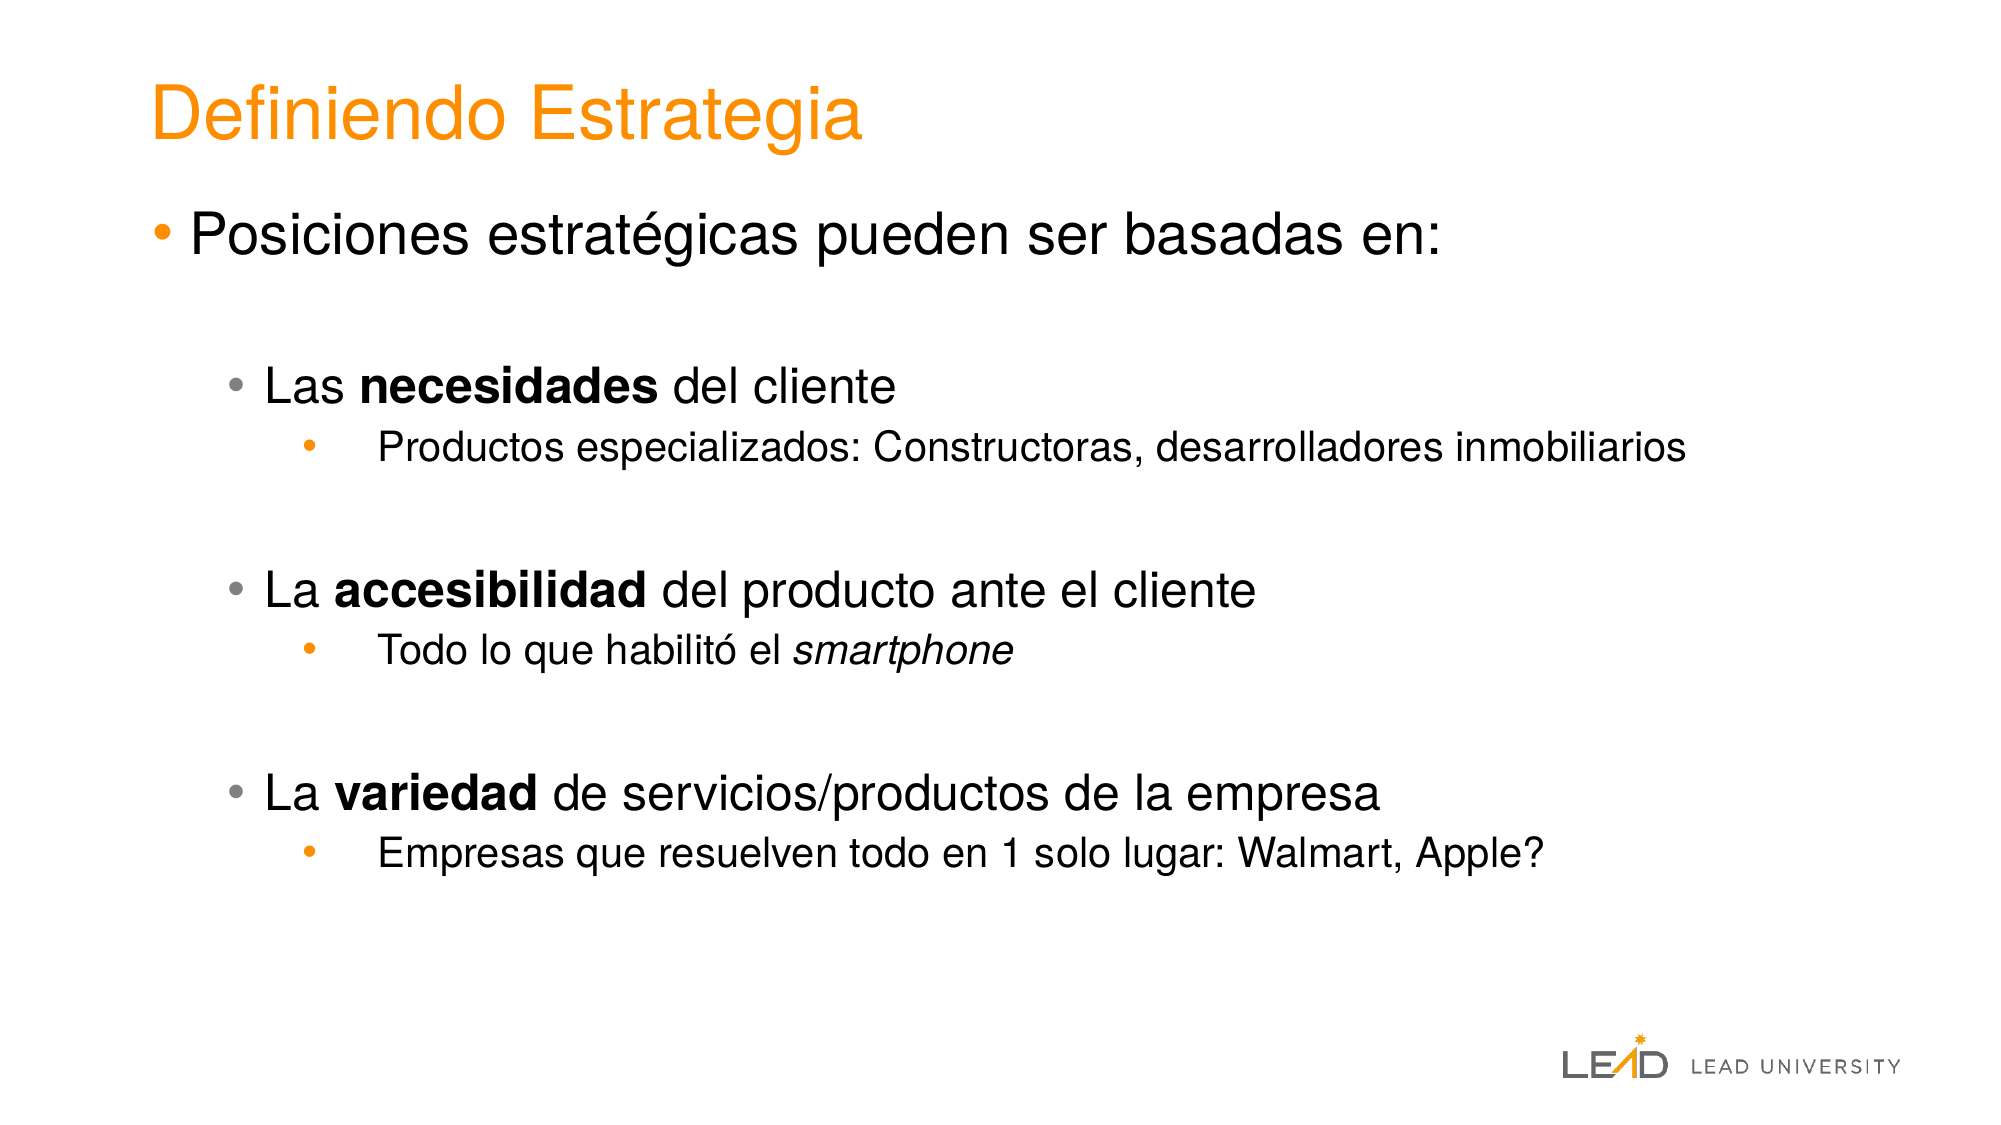

# Definiendo Estrategia
Posiciones estratégicas pueden ser basadas en:

Las necesidades del cliente
Productos especializados: Constructoras, desarrolladores inmobiliarios

La accesibilidad del producto ante el cliente
Todo lo que habilitó el smartphone

La variedad de servicios/productos de la empresa
Empresas que resuelven todo en 1 solo lugar: Walmart, Apple?